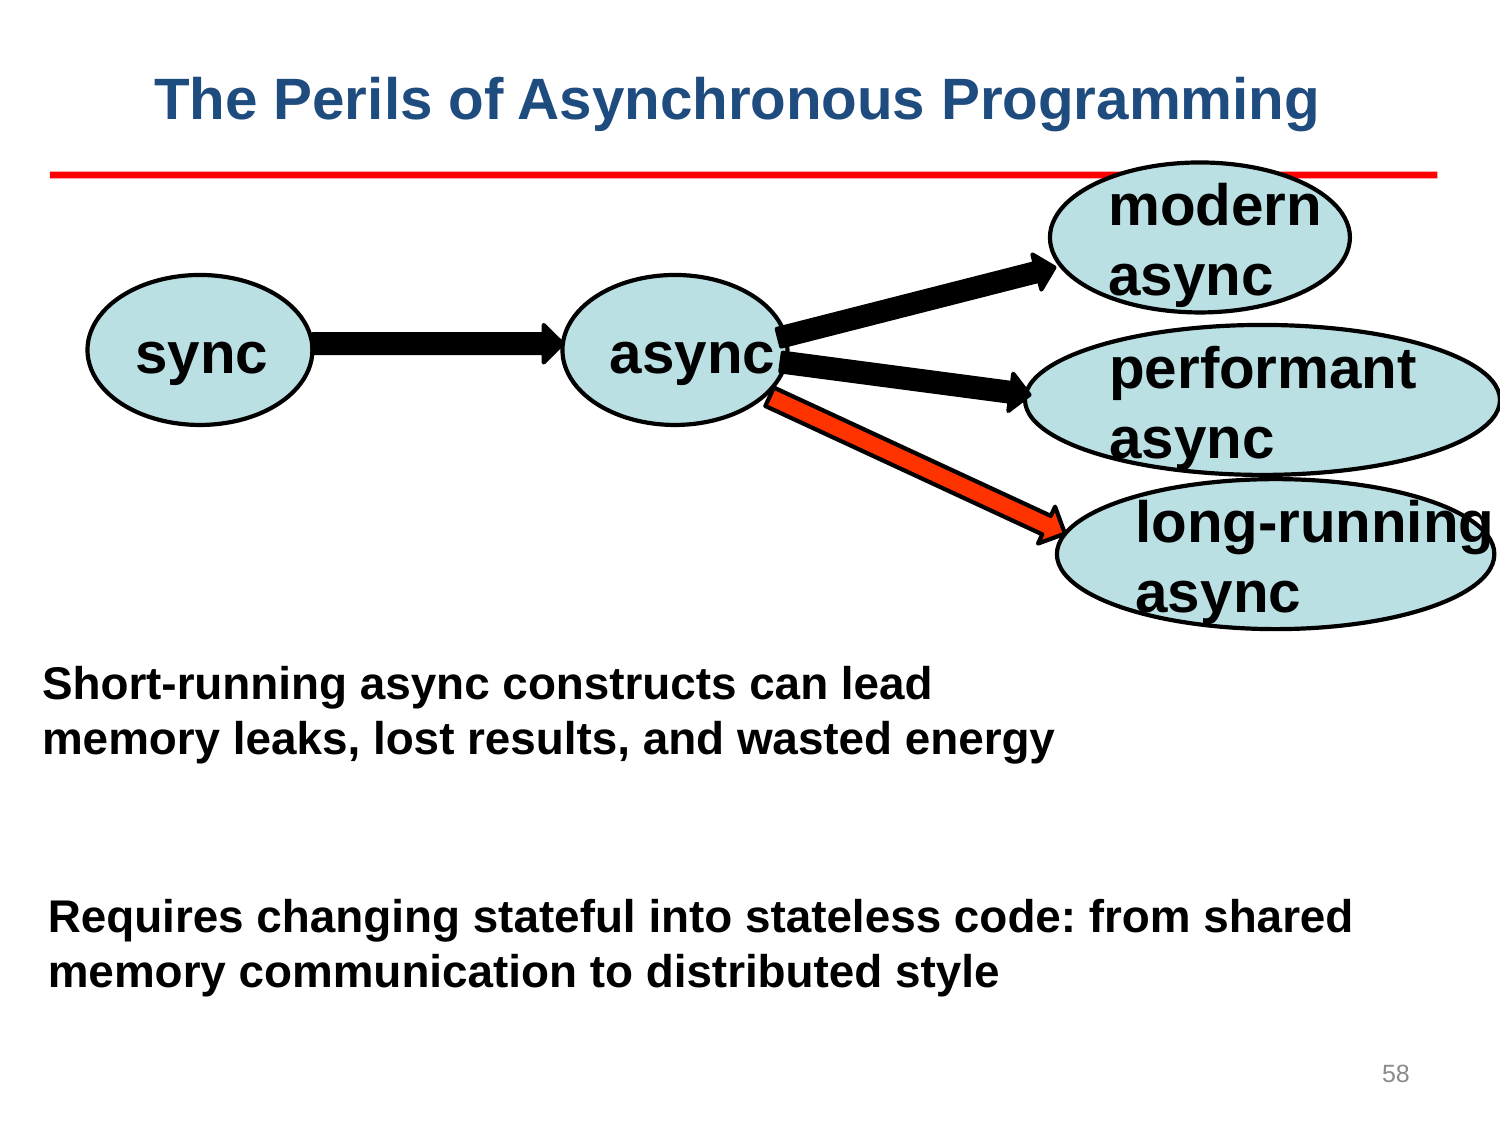

# The Perils of Asynchronous Programming
modern
async

sync
async

performant
async

long-running
async
Short-running async constructs can lead
memory leaks, lost results, and wasted energy
Requires changing stateful into stateless code: from shared
memory communication to distributed style
58